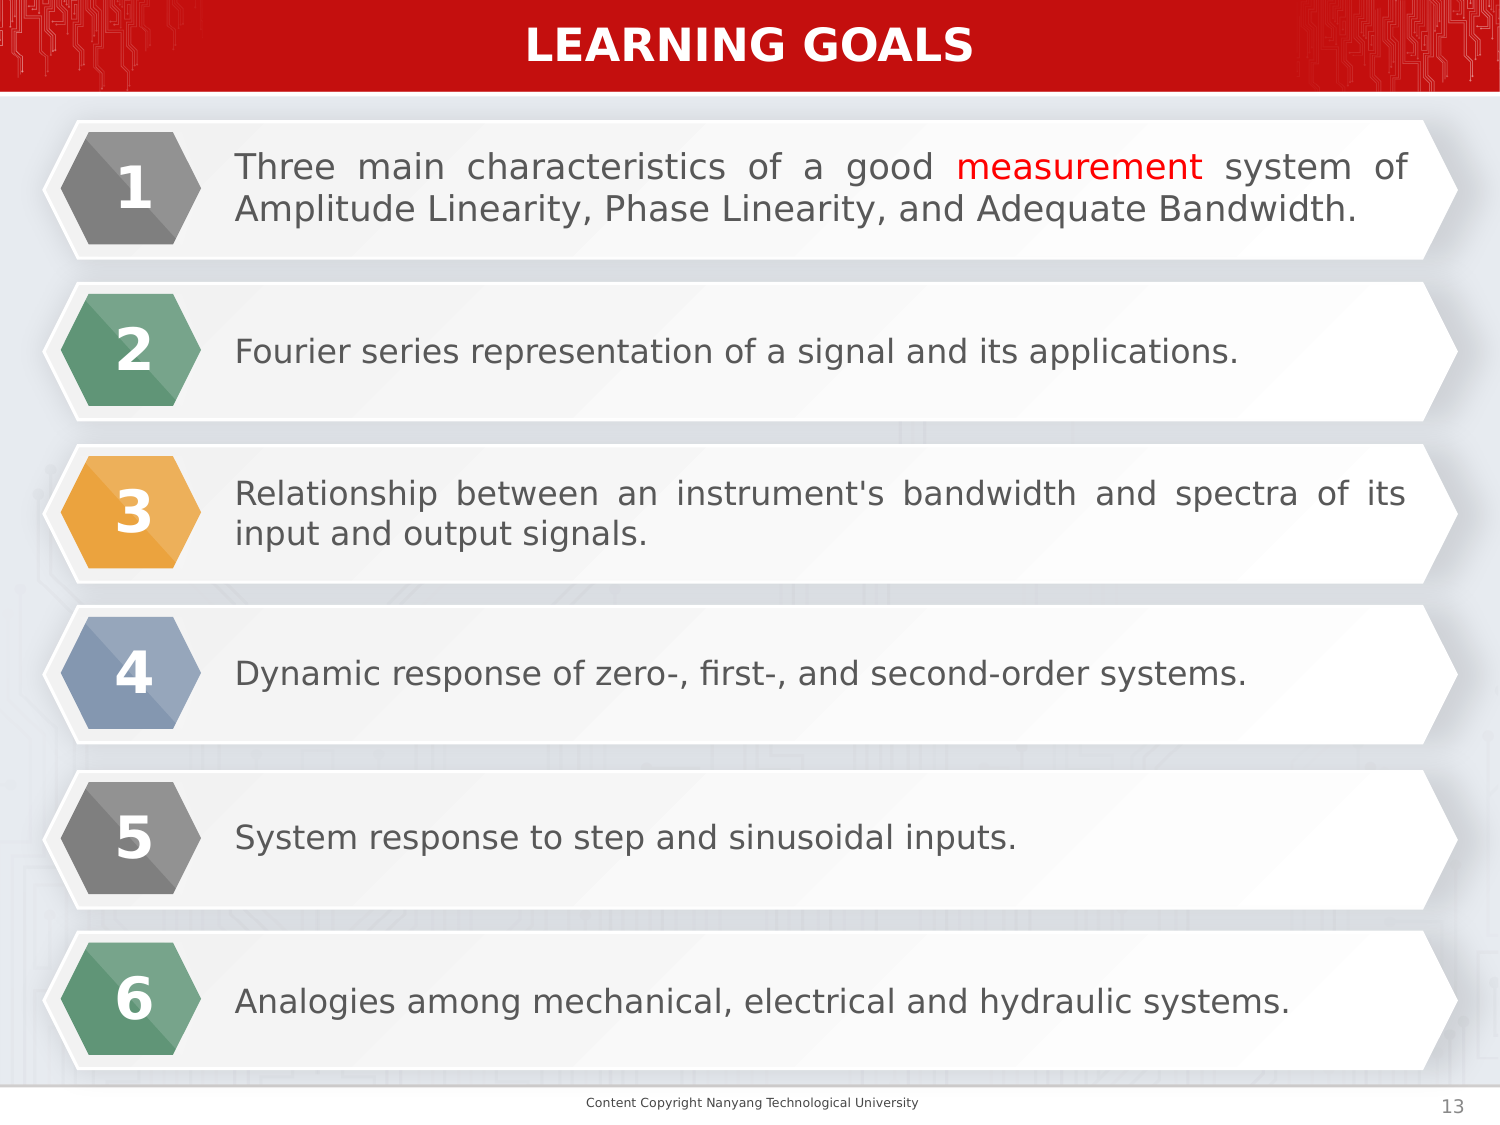

# LEARNING GOALS

Three main characteristics of a good measurement system of Amplitude Linearity, Phase Linearity, and Adequate Bandwidth.

1

Fourier series representation of a signal and its applications.

2

Relationship between an instrument's bandwidth and spectra of its input and output signals.

3

Dynamic response of zero-, first-, and second-order systems.

4

System response to step and sinusoidal inputs.

5

Analogies among mechanical, electrical and hydraulic systems.

6